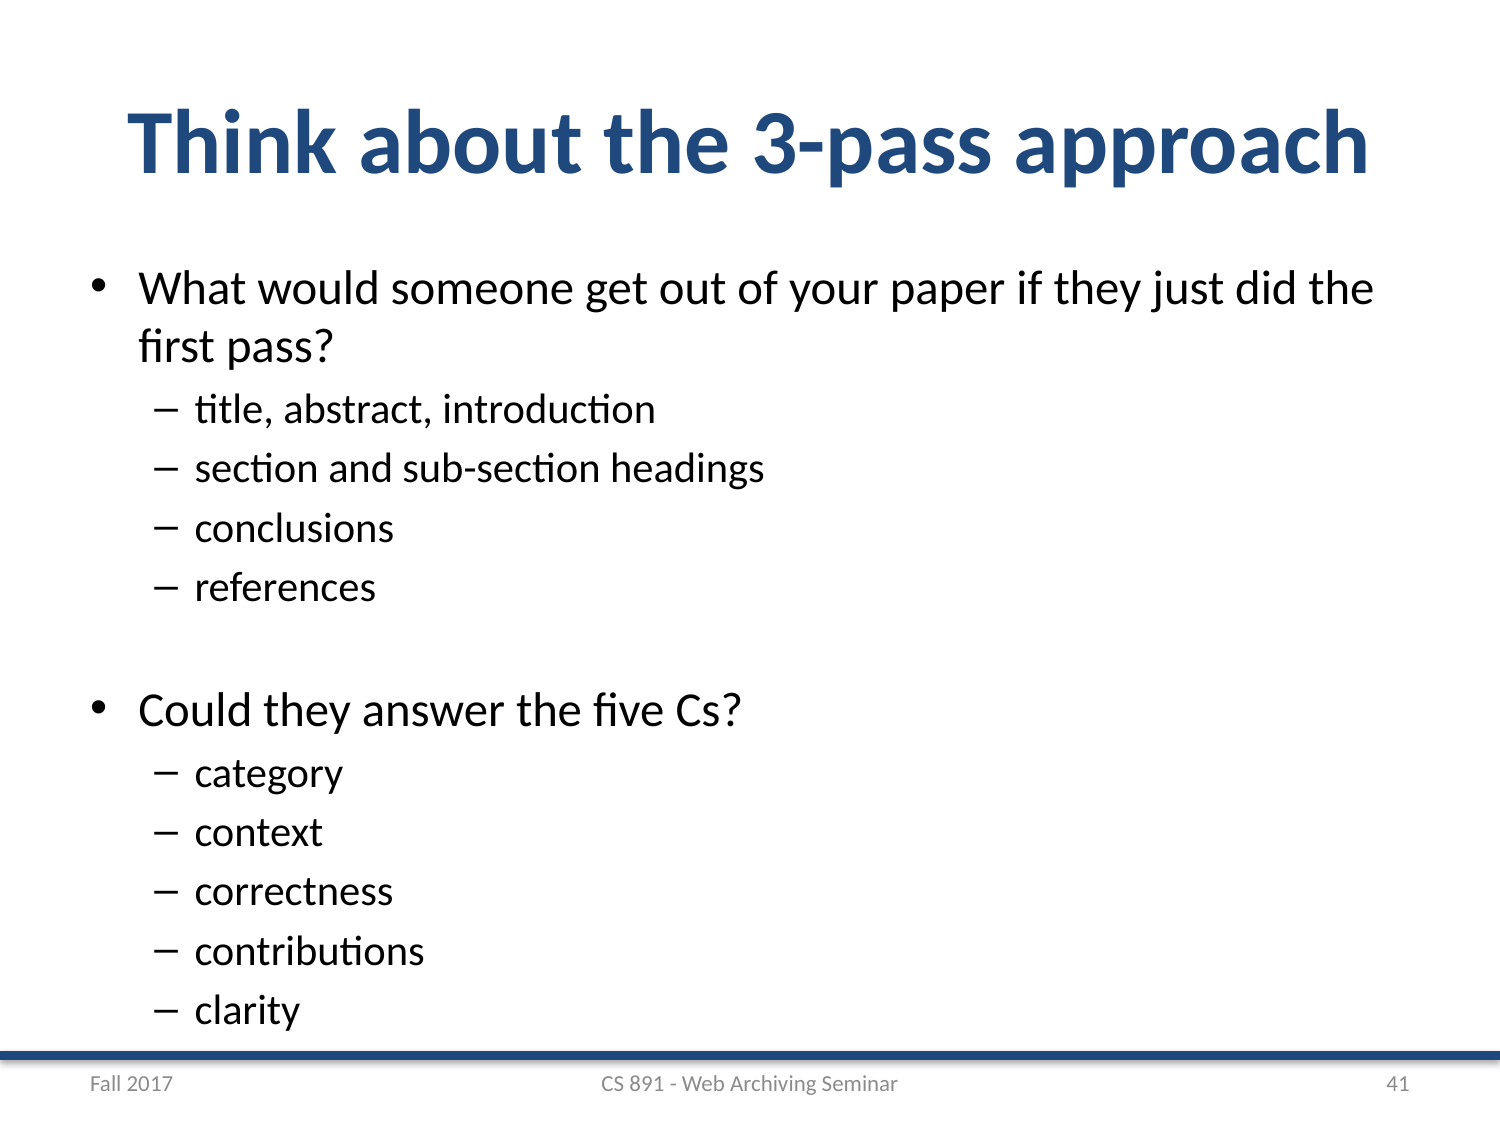

# Think about the 3-pass approach
What would someone get out of your paper if they just did the first pass?
title, abstract, introduction
section and sub-section headings
conclusions
references

Could they answer the five Cs?
category
context
correctness
contributions
clarity
Fall 2017
CS 891 - Web Archiving Seminar
41